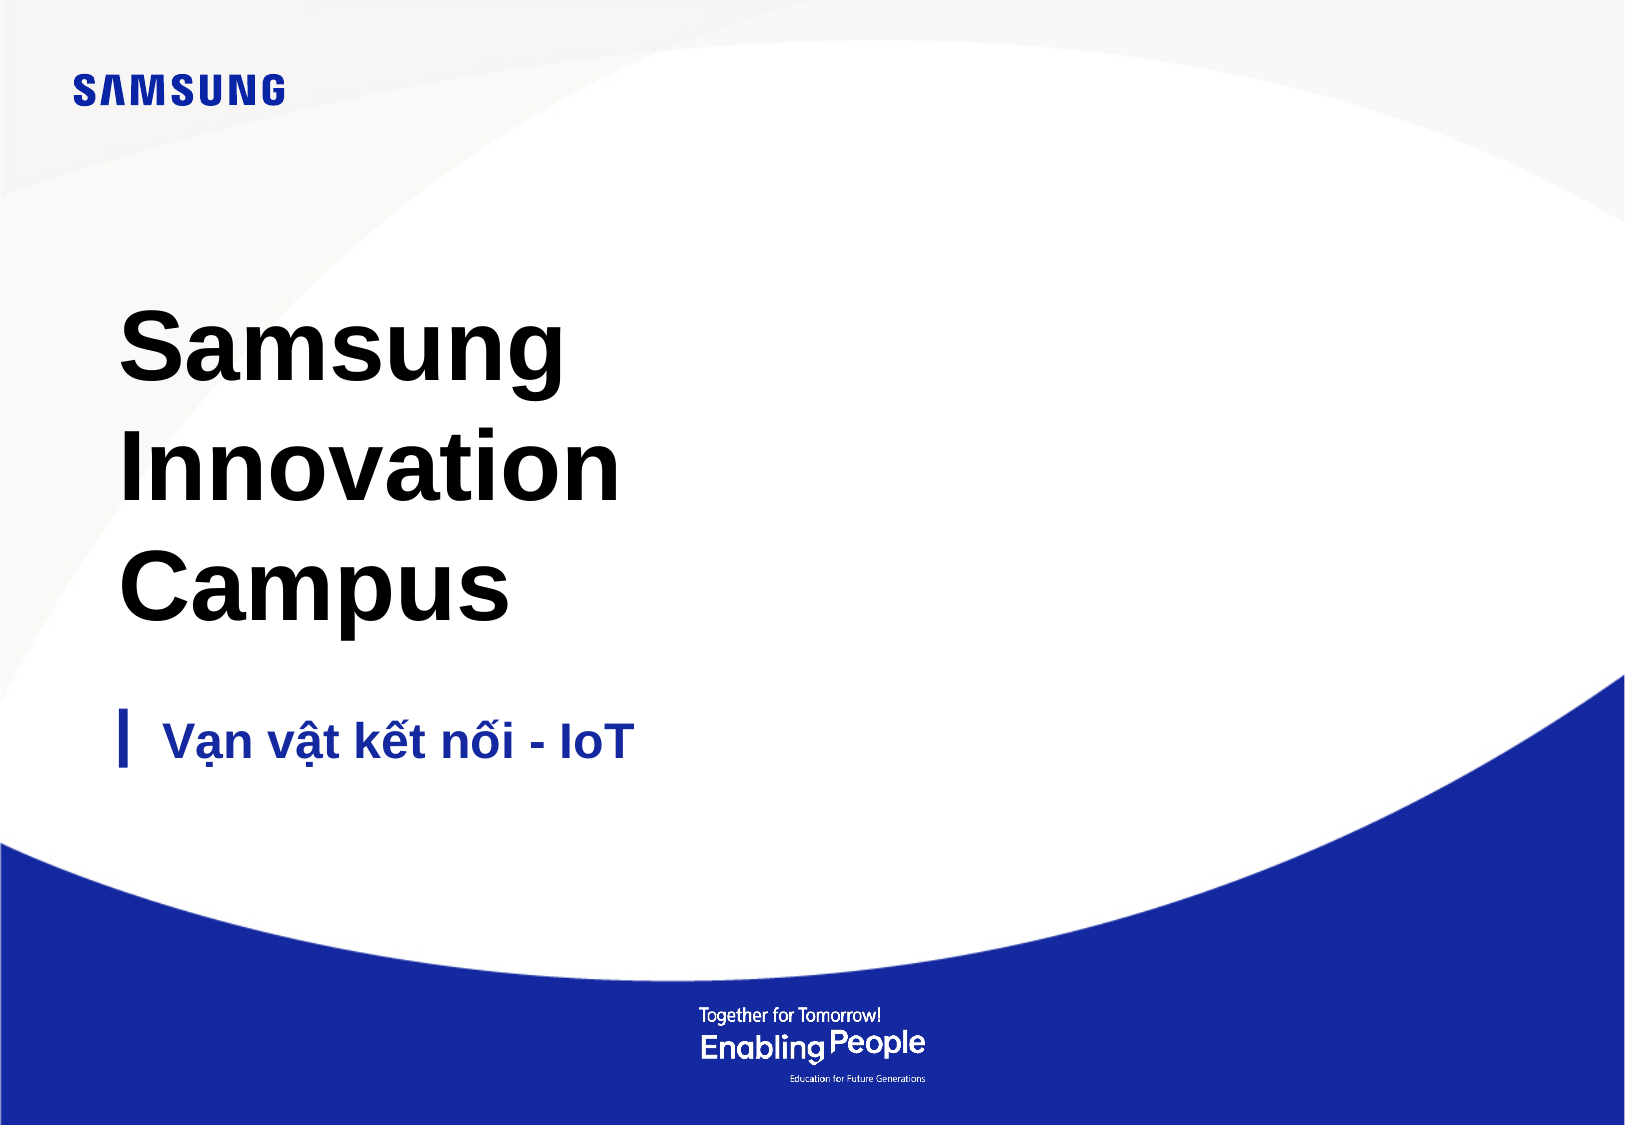

Samsung
Innovation
Campus

Vạn vật kết nối - IoT